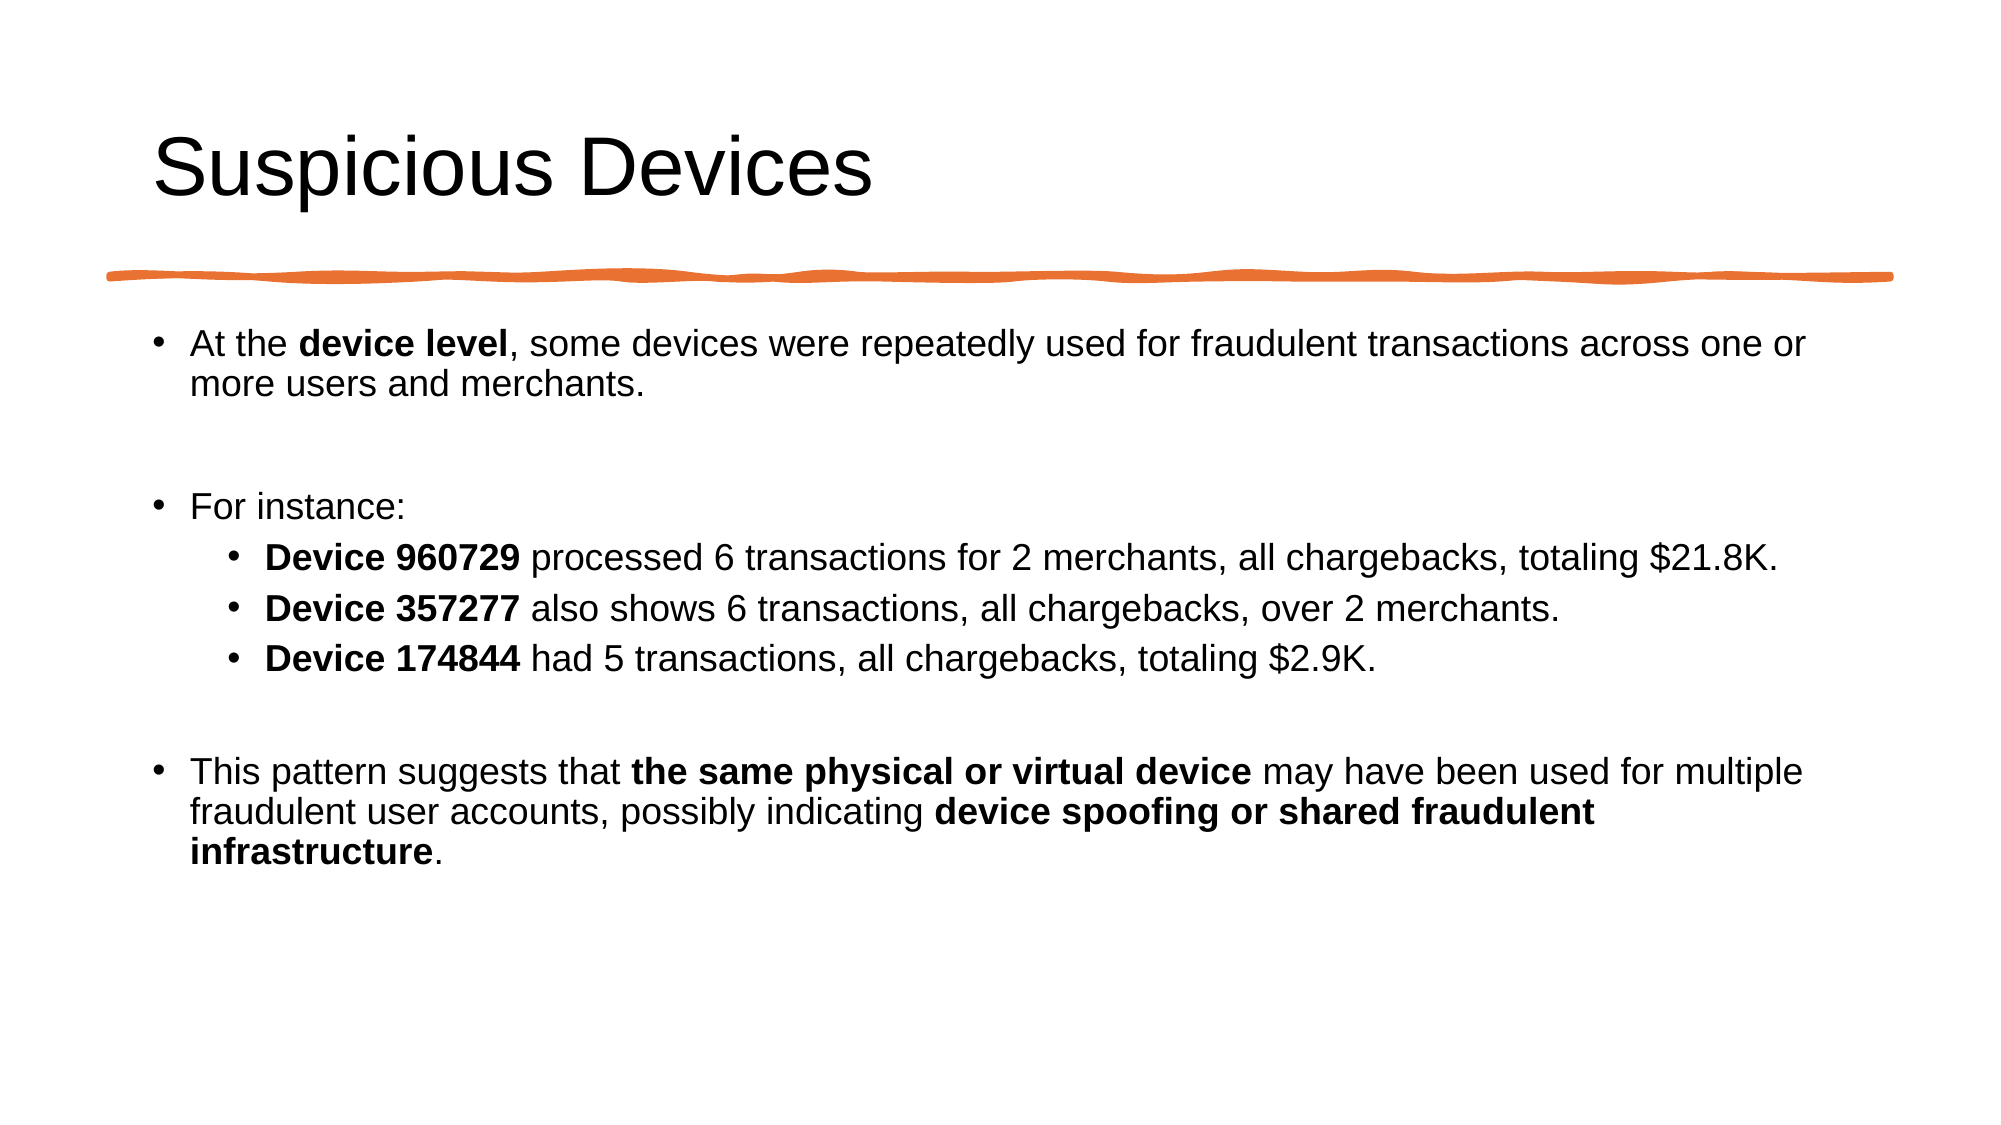

# Suspicious Devices

At the device level, some devices were repeatedly used for fraudulent transactions across one or more users and merchants.

For instance:
Device 960729 processed 6 transactions for 2 merchants, all chargebacks, totaling $21.8K.
Device 357277 also shows 6 transactions, all chargebacks, over 2 merchants.
Device 174844 had 5 transactions, all chargebacks, totaling $2.9K.

This pattern suggests that the same physical or virtual device may have been used for multiple fraudulent user accounts, possibly indicating device spoofing or shared fraudulent infrastructure.